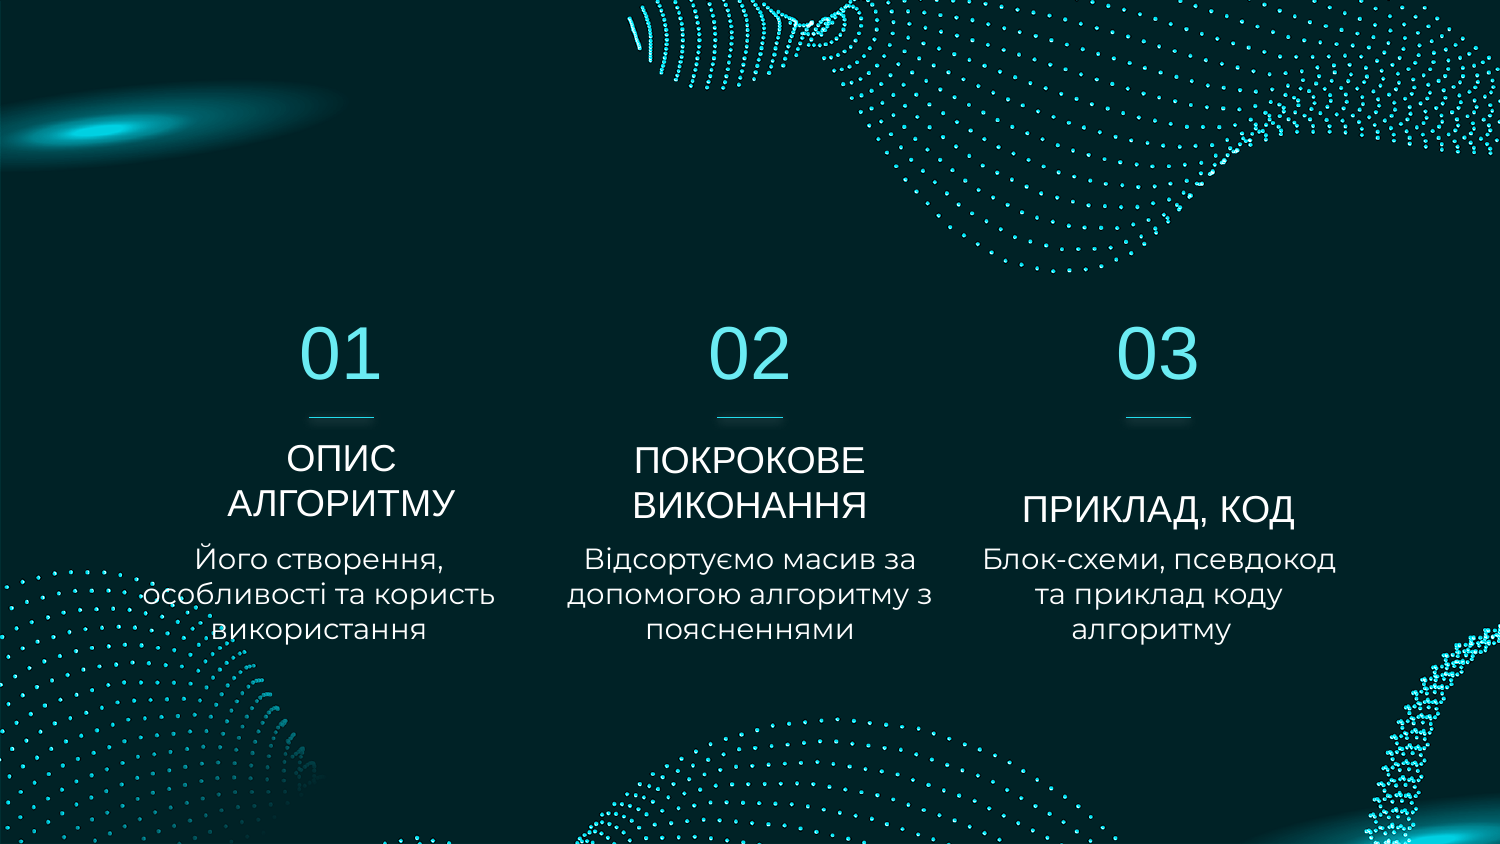

01
02
03
ОПИС АЛГОРИТМУ
# ПОКРОКОВЕ ВИКОНАННЯ
ПРИКЛАД, КОД
Його створення, особливості та користь використання
Відсортуємо масив за допомогою алгоритму з поясненнями
Блок-схеми, псевдокод та приклад коду алгоритму